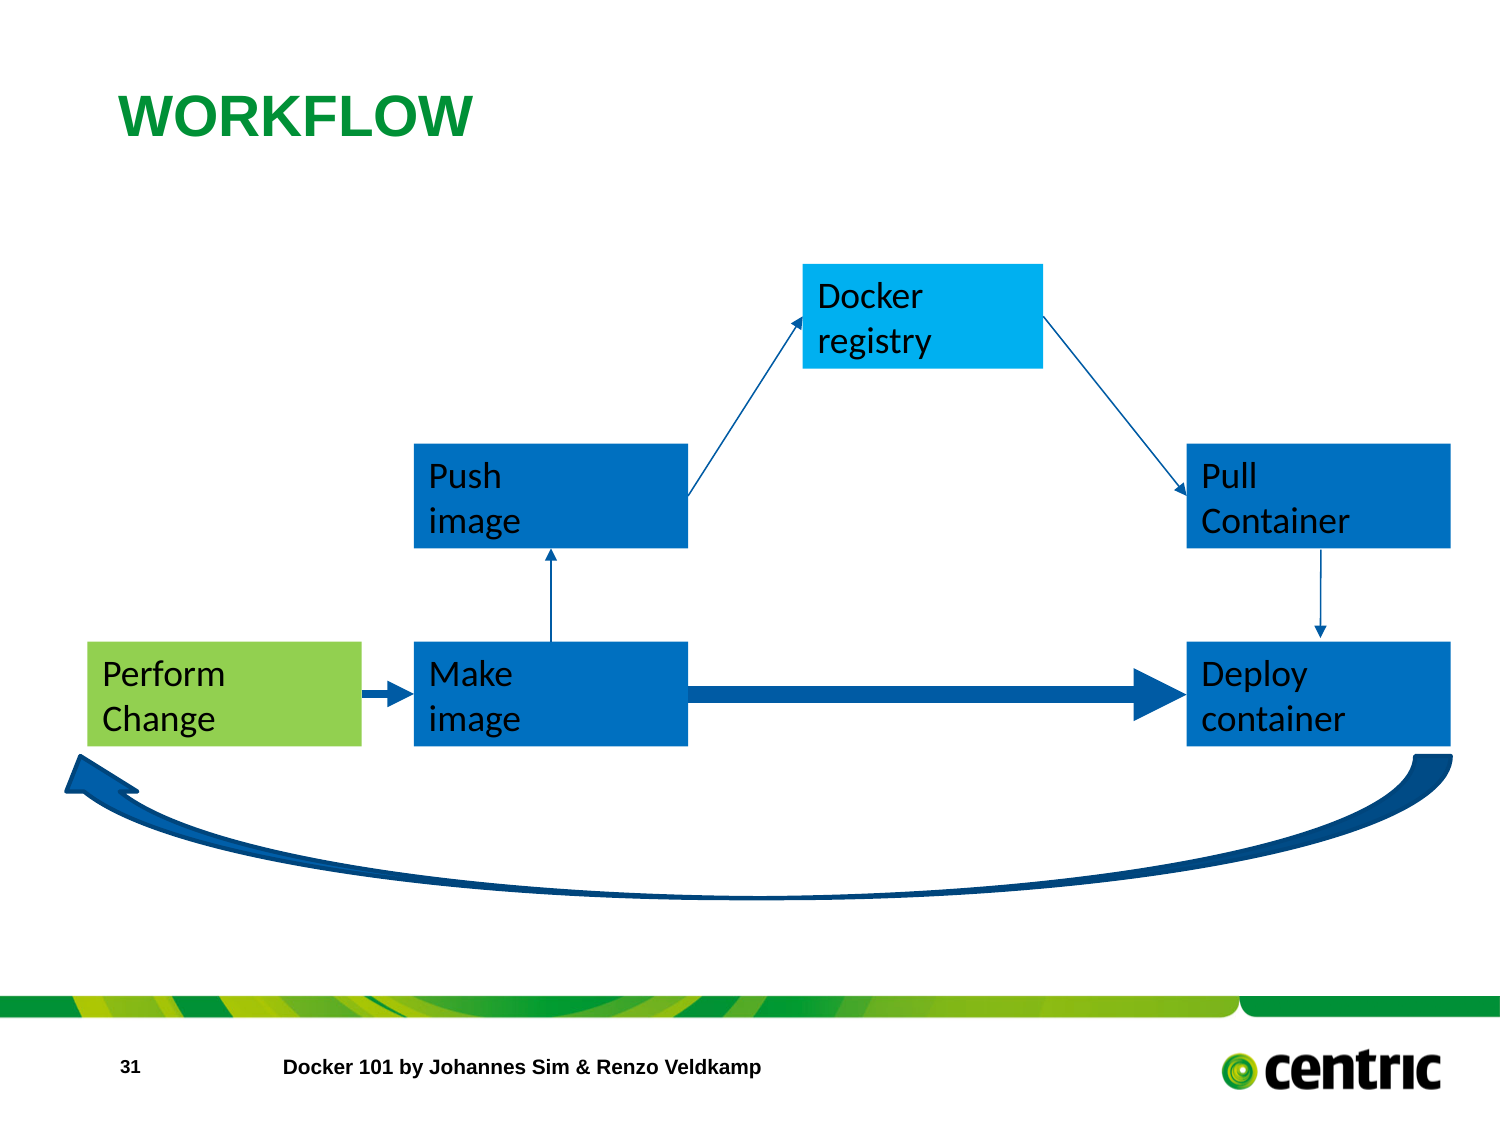

# WORKFLOW

Docker
registry
Push
image
Pull
Container
Perform
Change
Make
image
Deploy
container

31ATION
Docker 101 by Johannes Sim & Renzo Veldkamp017